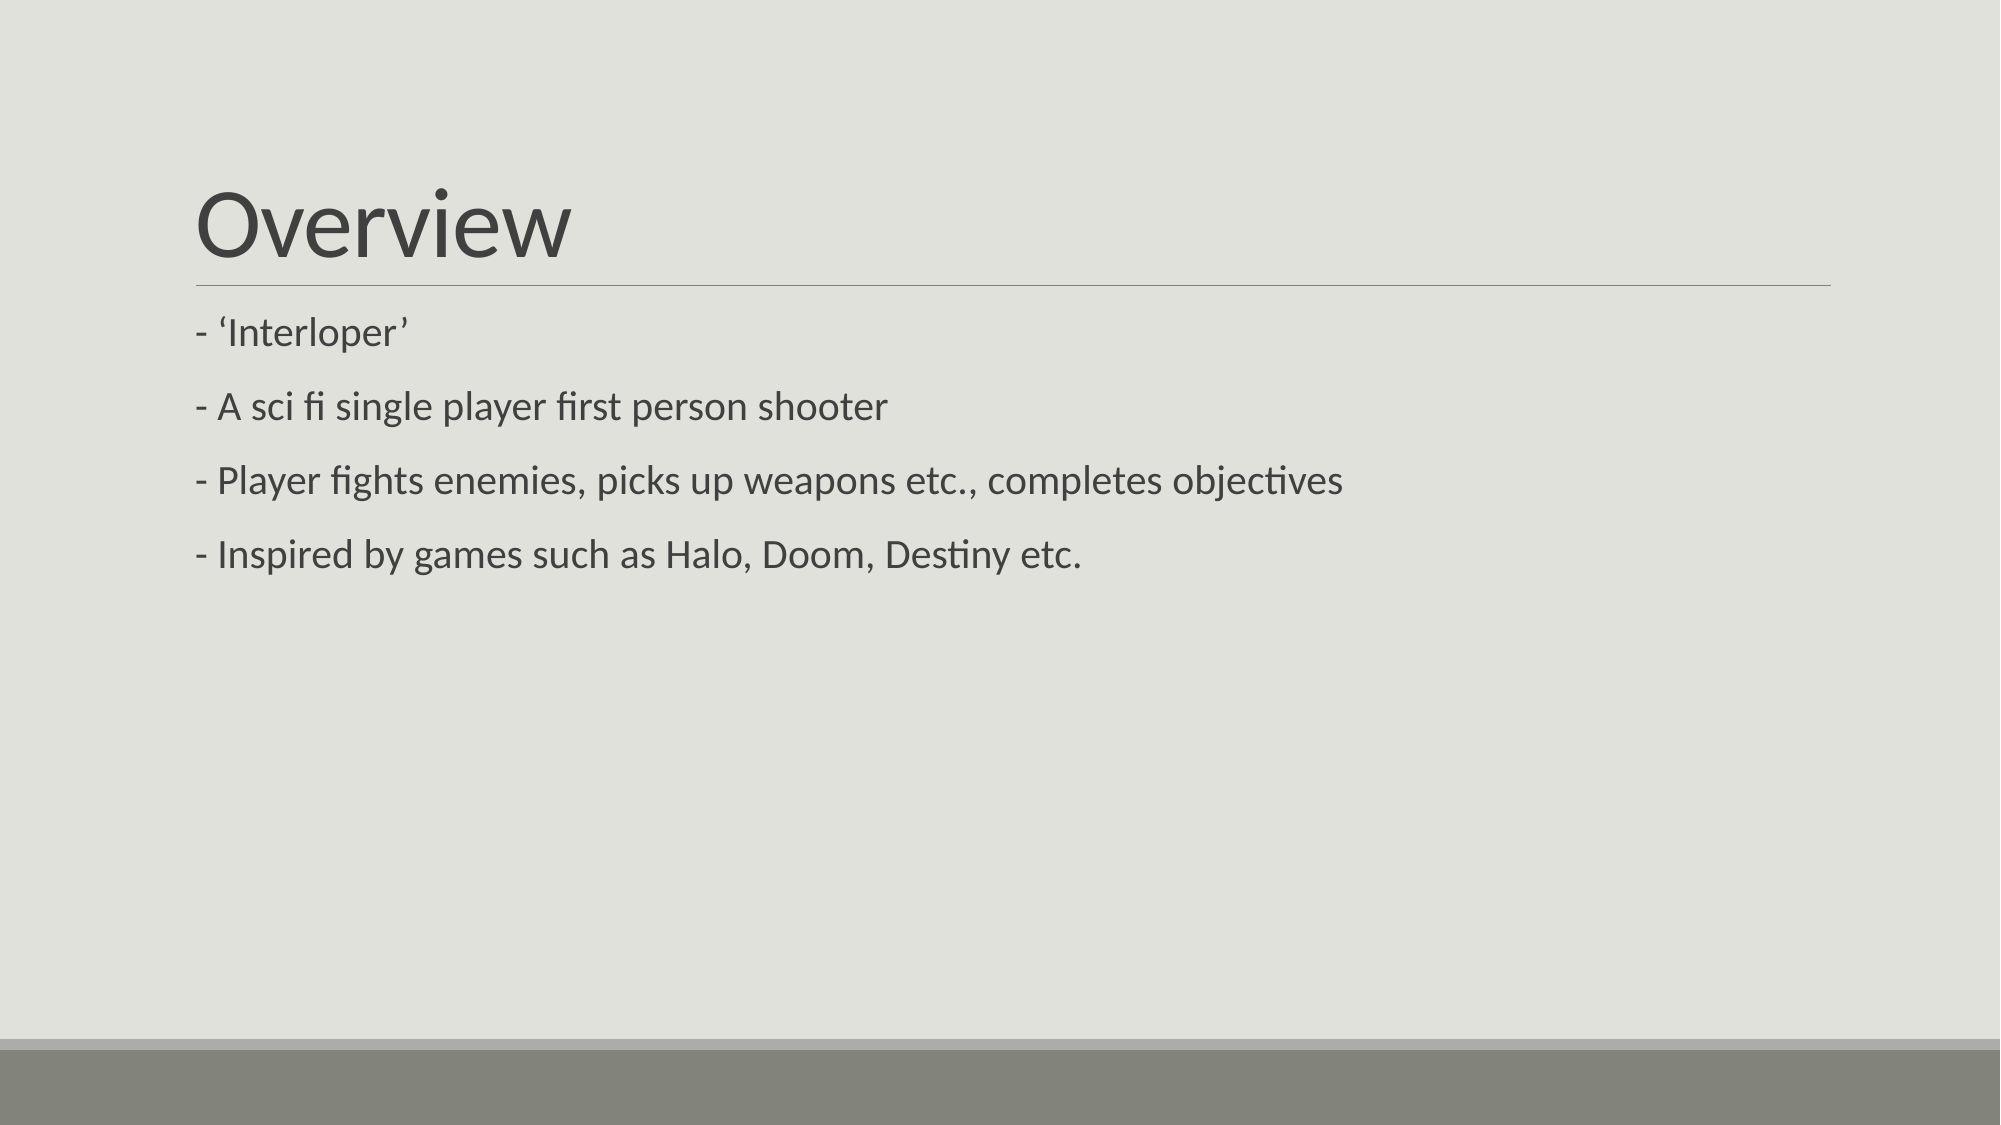

# Overview
- ‘Interloper’
- A sci fi single player first person shooter
- Player fights enemies, picks up weapons etc., completes objectives
- Inspired by games such as Halo, Doom, Destiny etc.